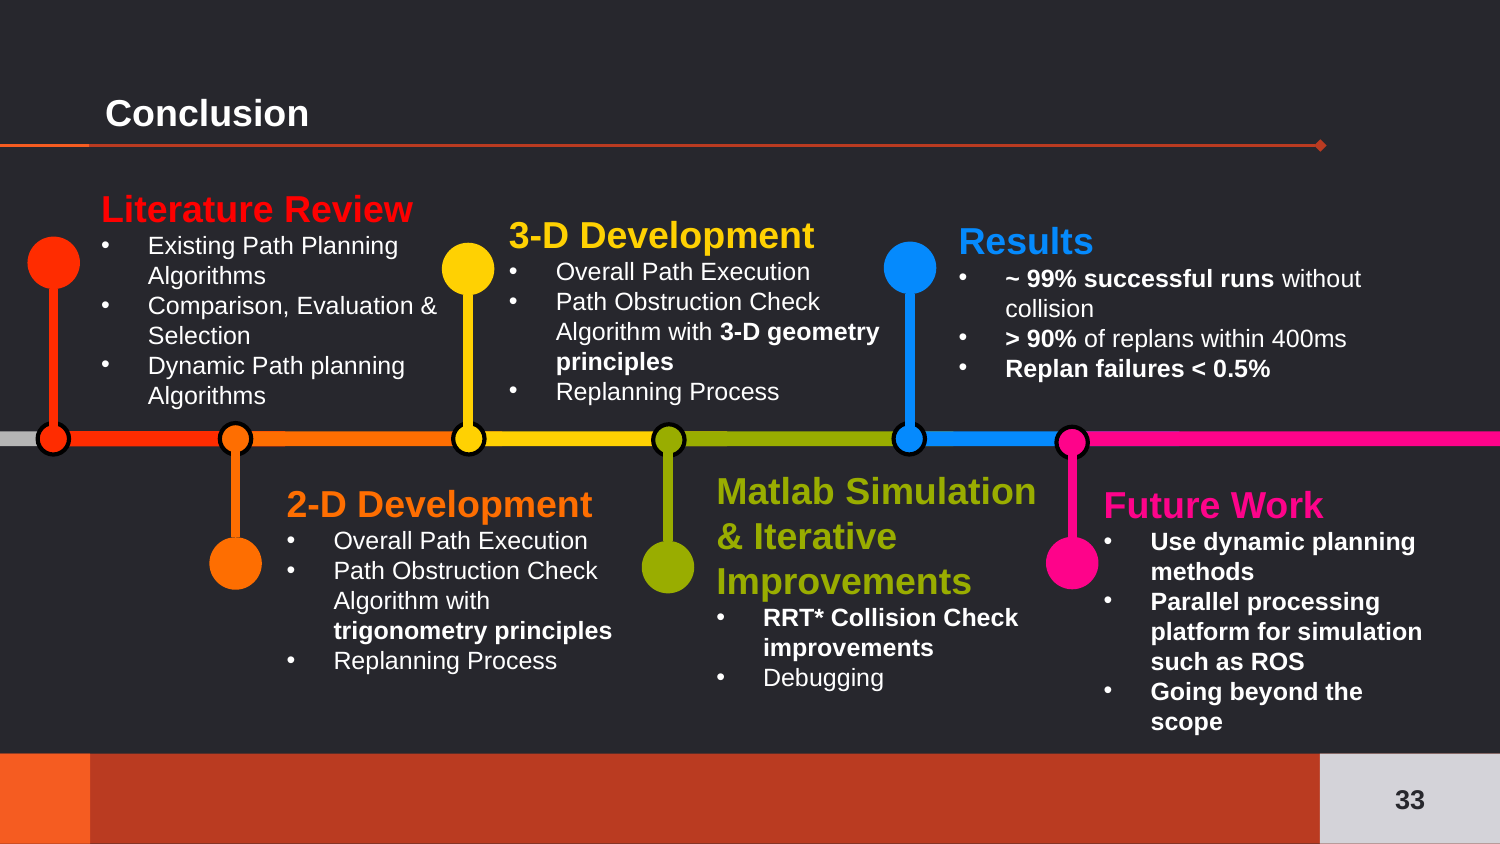

# Conclusion
Literature Review
Existing Path Planning Algorithms
Comparison, Evaluation & Selection
Dynamic Path planning Algorithms
3-D Development
Overall Path Execution
Path Obstruction Check Algorithm with 3-D geometry principles
Replanning Process

Results
~ 99% successful runs without collision
> 90% of replans within 400ms
Replan failures < 0.5%

Matlab Simulation & Iterative Improvements
RRT* Collision Check improvements
Debugging

2-D Development
Overall Path Execution
Path Obstruction Check Algorithm with trigonometry principles
Replanning Process
Future Work
Use dynamic planning methods
Parallel processing platform for simulation such as ROS
Going beyond the scope

33